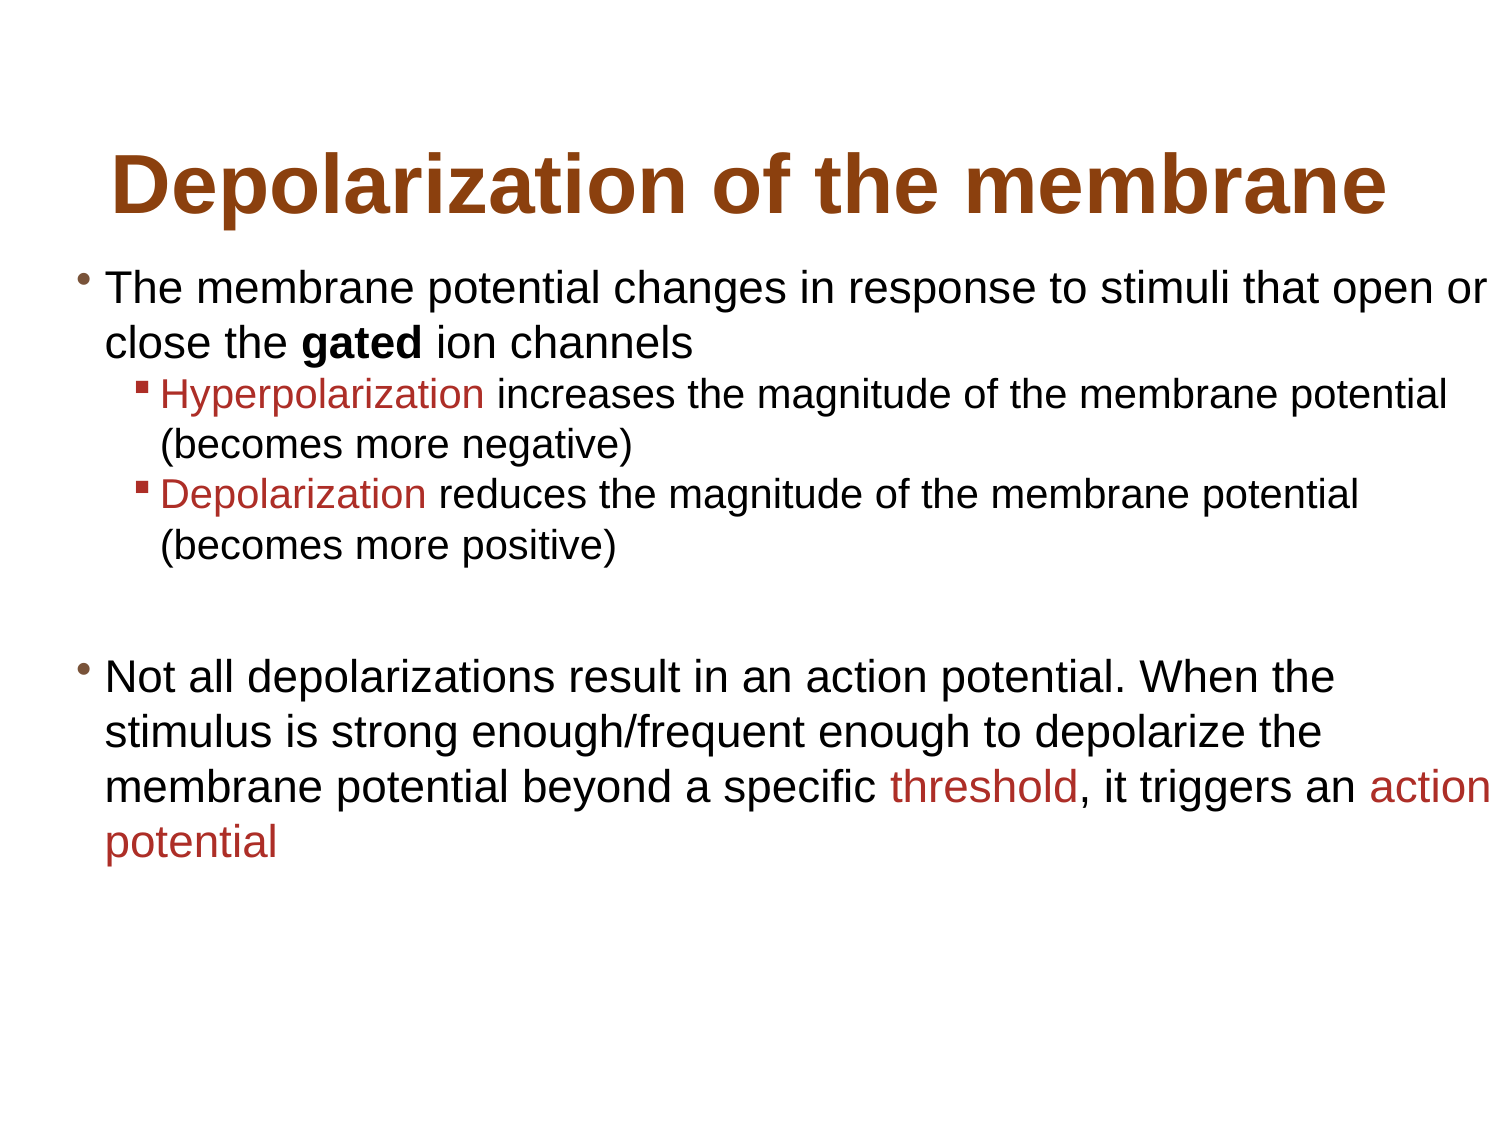

# Depolarization of the membrane
The membrane potential changes in response to stimuli that open or close the gated ion channels
Hyperpolarization increases the magnitude of the membrane potential (becomes more negative)
Depolarization reduces the magnitude of the membrane potential (becomes more positive)

Not all depolarizations result in an action potential. When the stimulus is strong enough/frequent enough to depolarize the membrane potential beyond a specific threshold, it triggers an action potential
9